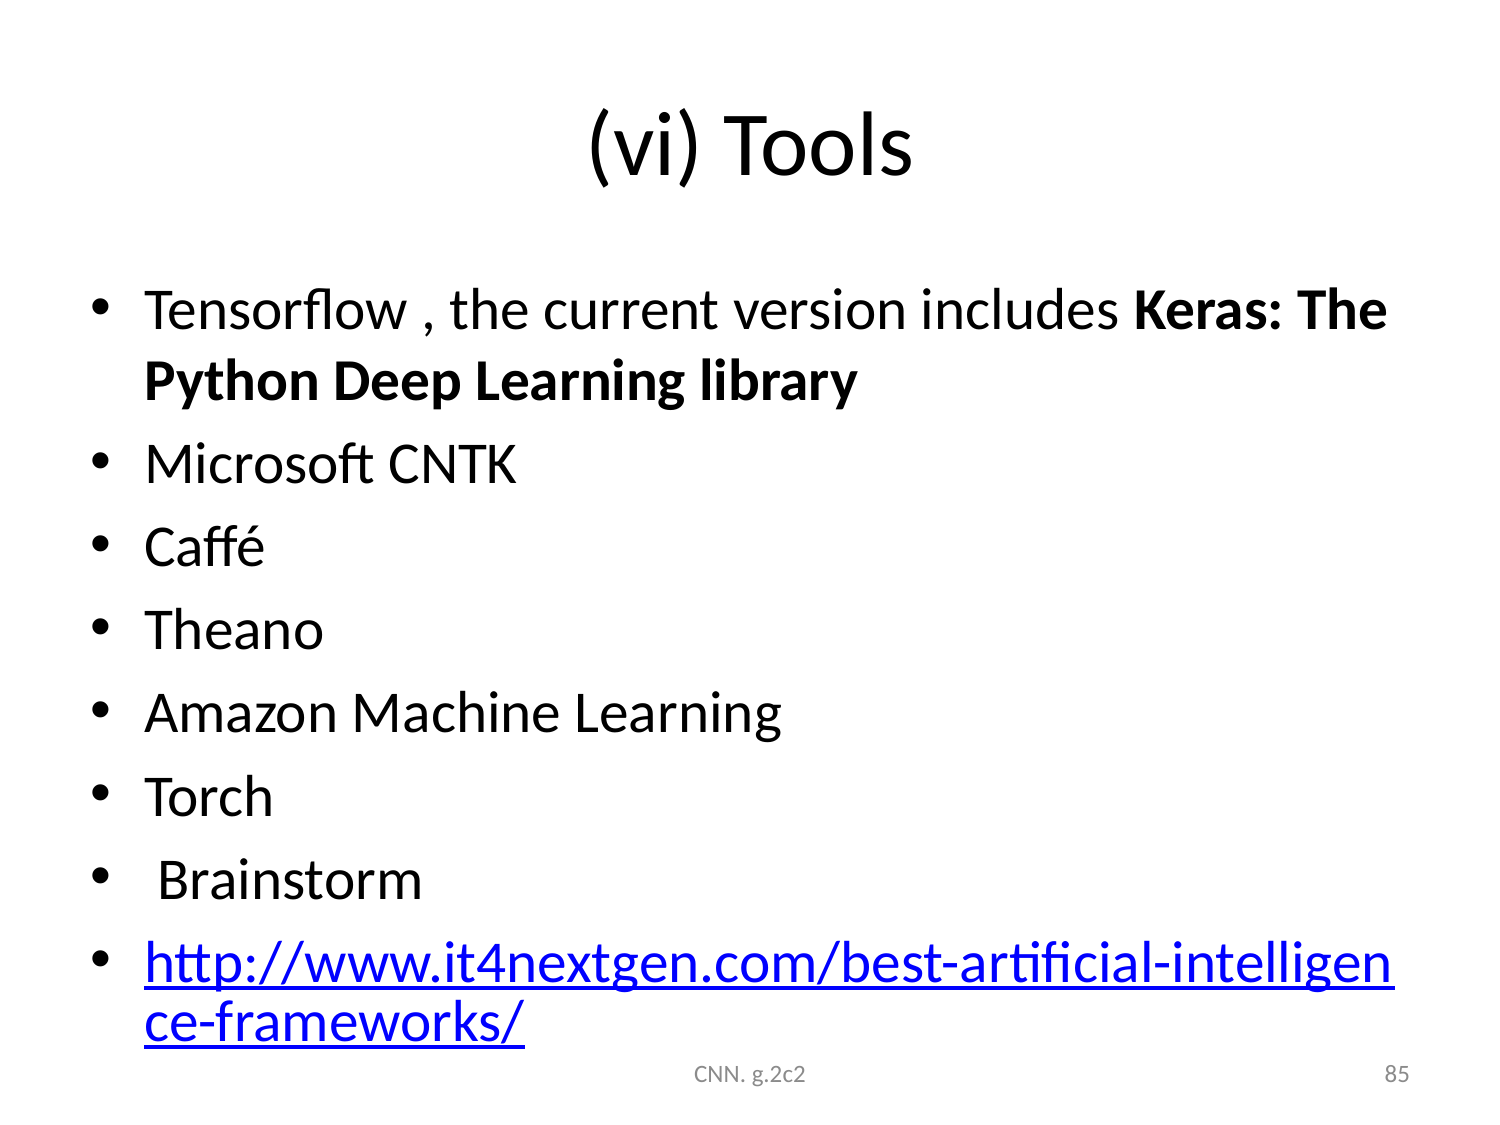

# (vi) Tools
Tensorflow , the current version includes Keras: The Python Deep Learning library
Microsoft CNTK
Caffé
Theano
Amazon Machine Learning
Torch
 Brainstorm
http://www.it4nextgen.com/best-artificial-intelligence-frameworks/

CNN. g.2c2
85